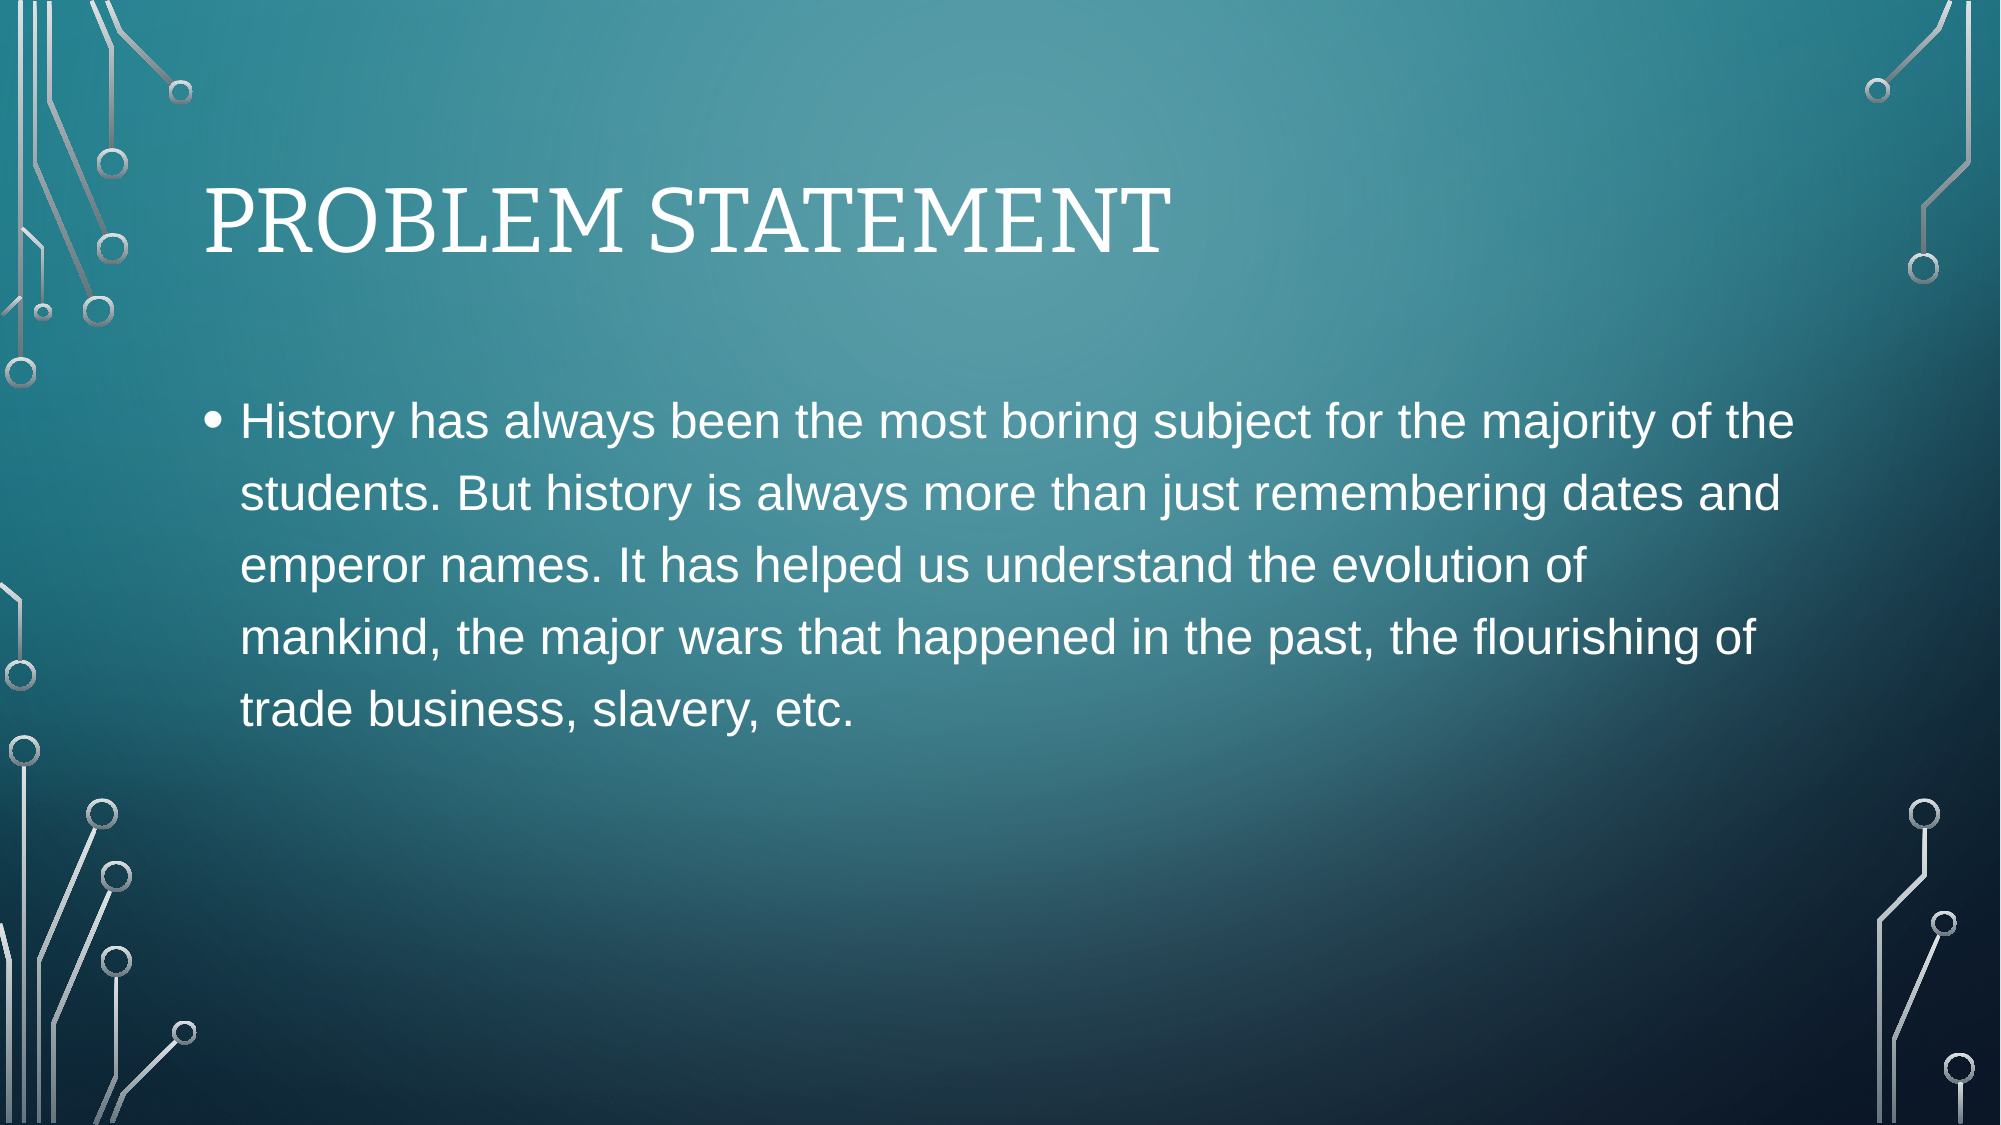

# Problem STATEMENT
History has always been the most boring subject for the majority of the students. But history is always more than just remembering dates and emperor names. It has helped us understand the evolution of mankind, the major wars that happened in the past, the flourishing of trade business, slavery, etc.